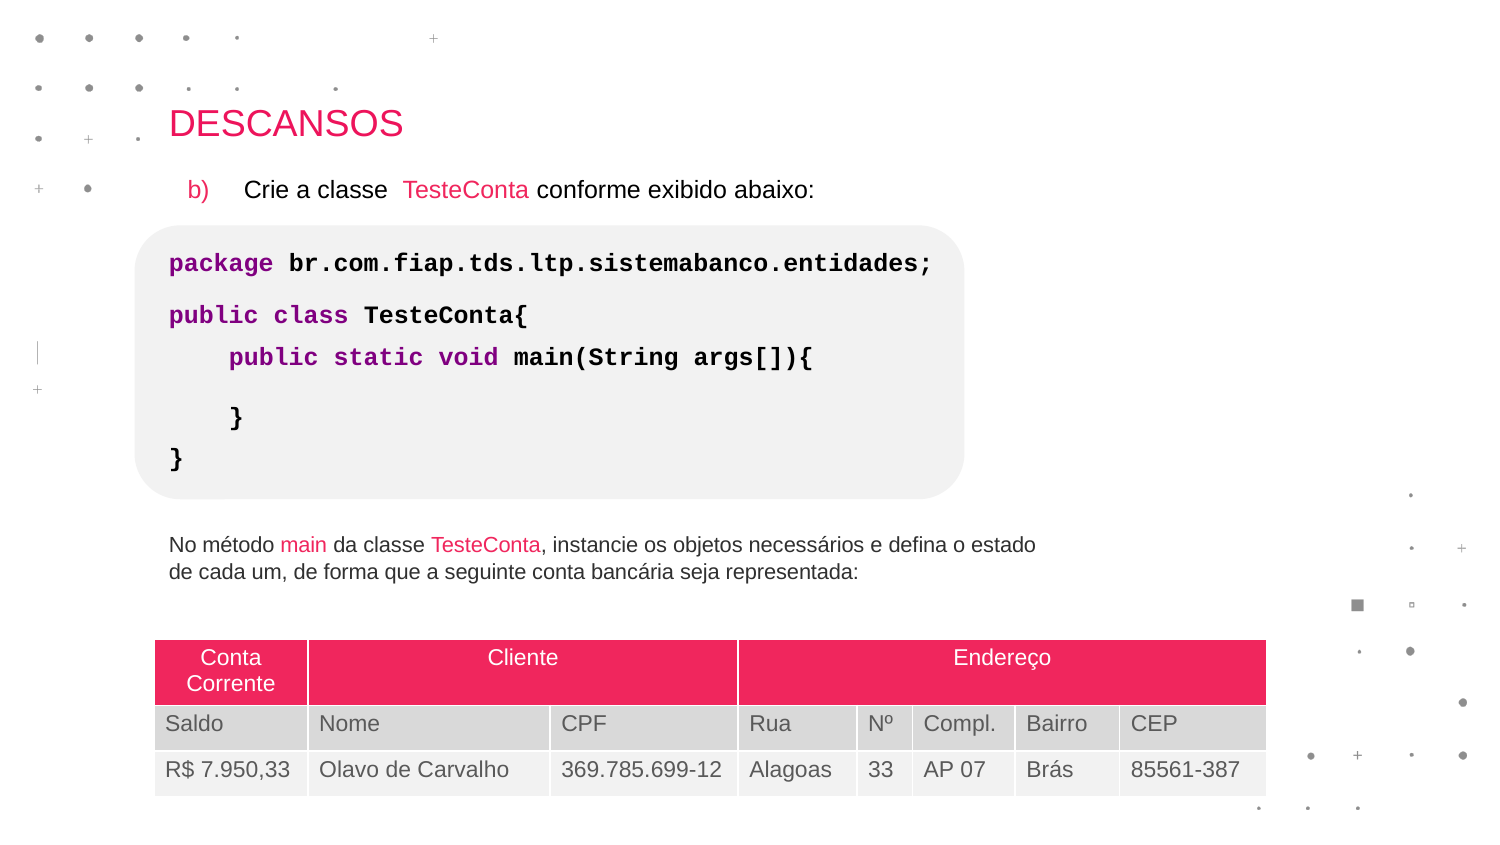

DESCANSOS
Crie a classe  TesteConta conforme exibido abaixo:

package br.com.fiap.tds.ltp.sistemabanco.entidades;

public class TesteConta{

    public static void main(String args[]){

    }

}

No método main da classe TesteConta, instancie os objetos necessários e defina o estado de cada um, de forma que a seguinte conta bancária seja representada:

| Conta Corrente | Cliente |  | Endereço |  |  |  |  |
| --- | --- | --- | --- | --- | --- | --- | --- |
| Saldo | Nome | CPF | Rua | Nº | Compl. | Bairro | CEP |
| R$ 7.950,33 | Olavo de Carvalho | 369.785.699-12 | Alagoas | 33 | AP 07 | Brás | 85561-387 |